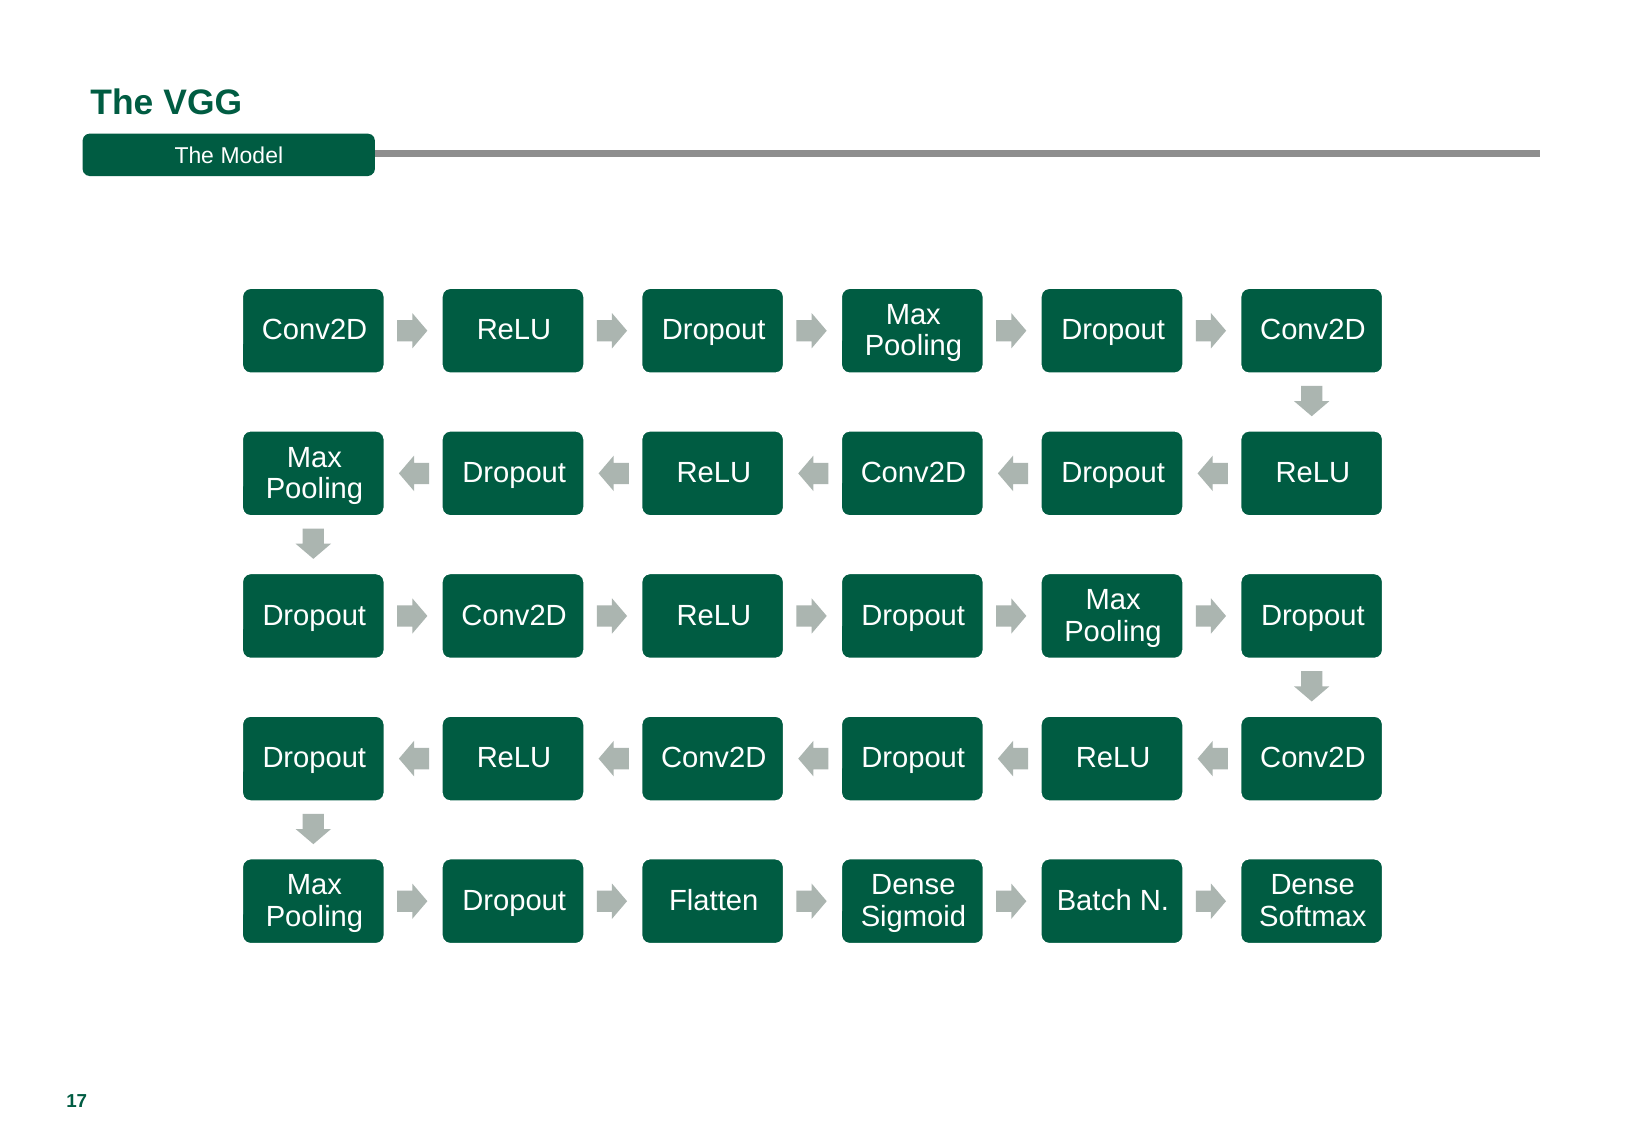

# The VGG
The Model
Conv2D

ReLU

Dropout

Max Pooling

Dropout

Conv2D

ReLU

Dropout

Conv2D

ReLU

Dropout

Max Pooling

Dropout

Conv2D

ReLU

Dropout

Max Pooling

Dropout

Conv2D

ReLU

Dropout

Conv2D

ReLU

Dropout

Max Pooling

Dropout

Flatten

Dense Sigmoid

Batch N.

Dense Softmax